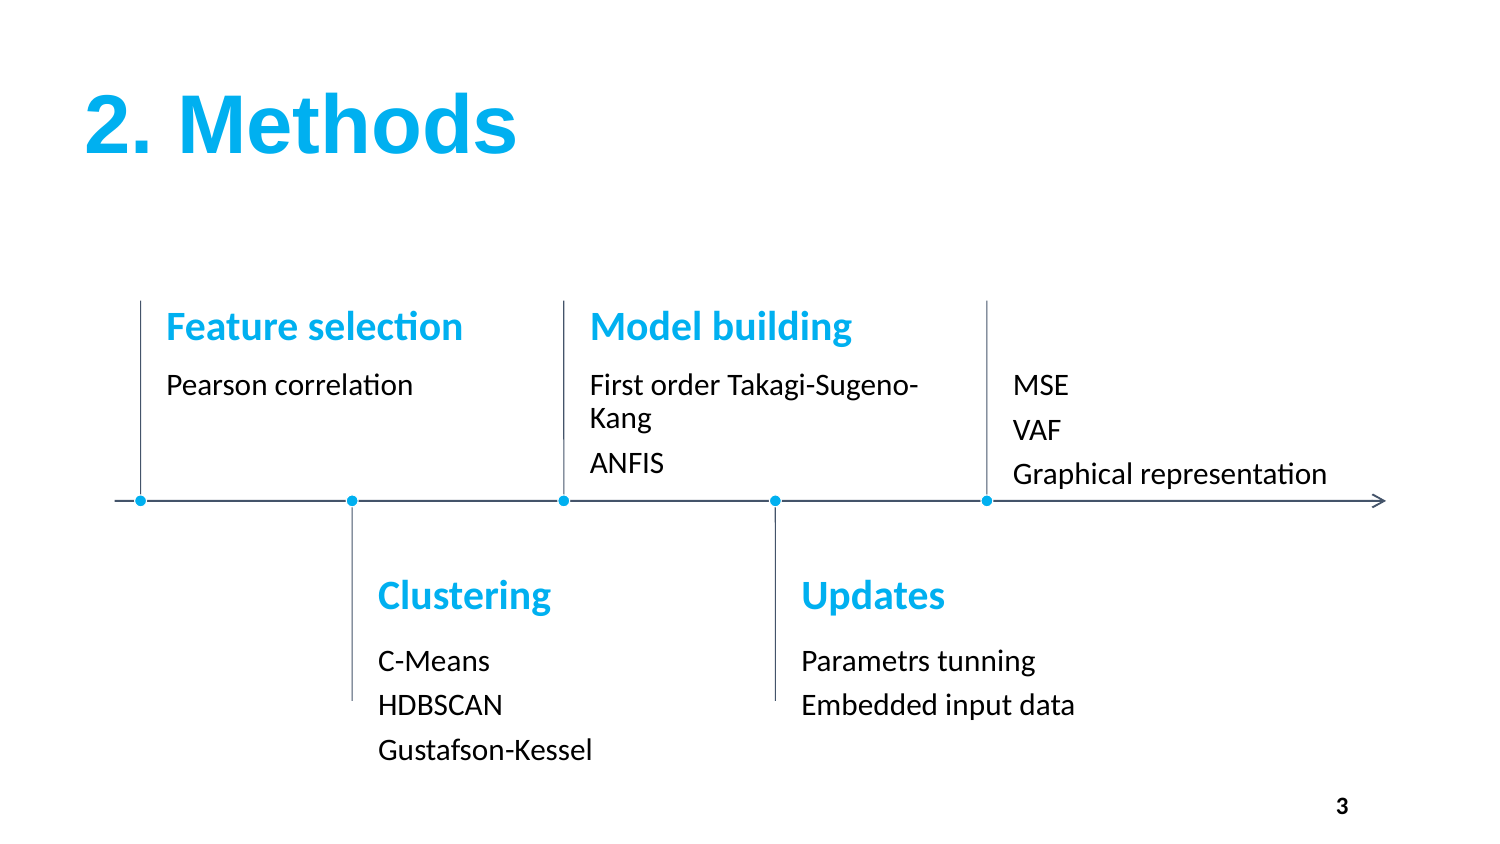

# 2. Methods
Pearson correlation
Feature selection
C-Means
HDBSCAN
Gustafson-Kessel
Clustering
First order Takagi-Sugeno-Kang
ANFIS
Model building
Parametrs tunning
Embedded input data
Updates
MSE
VAF
Graphical representation
Results
3